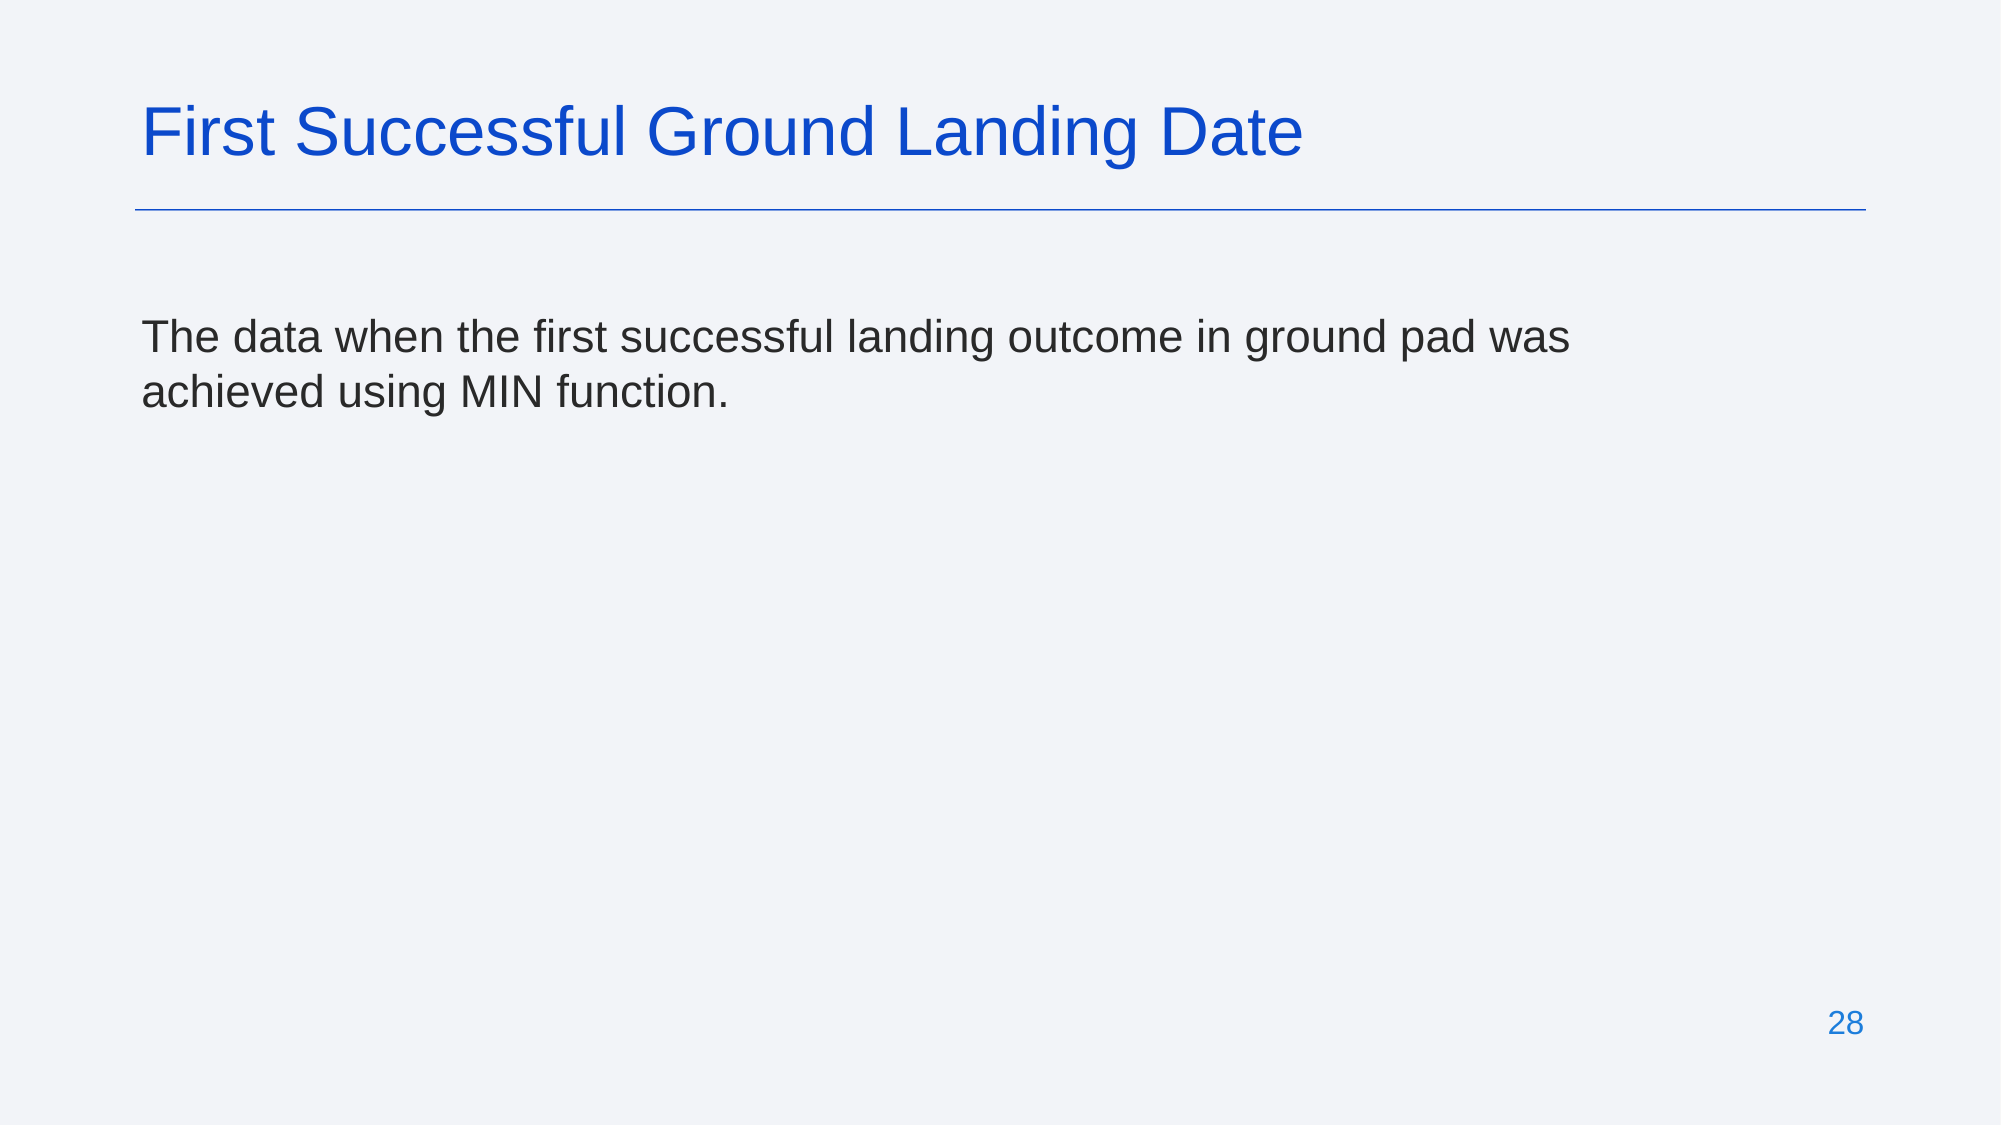

First Successful Ground Landing Date
The data when the first successful landing outcome in ground pad was achieved using MIN function.
28